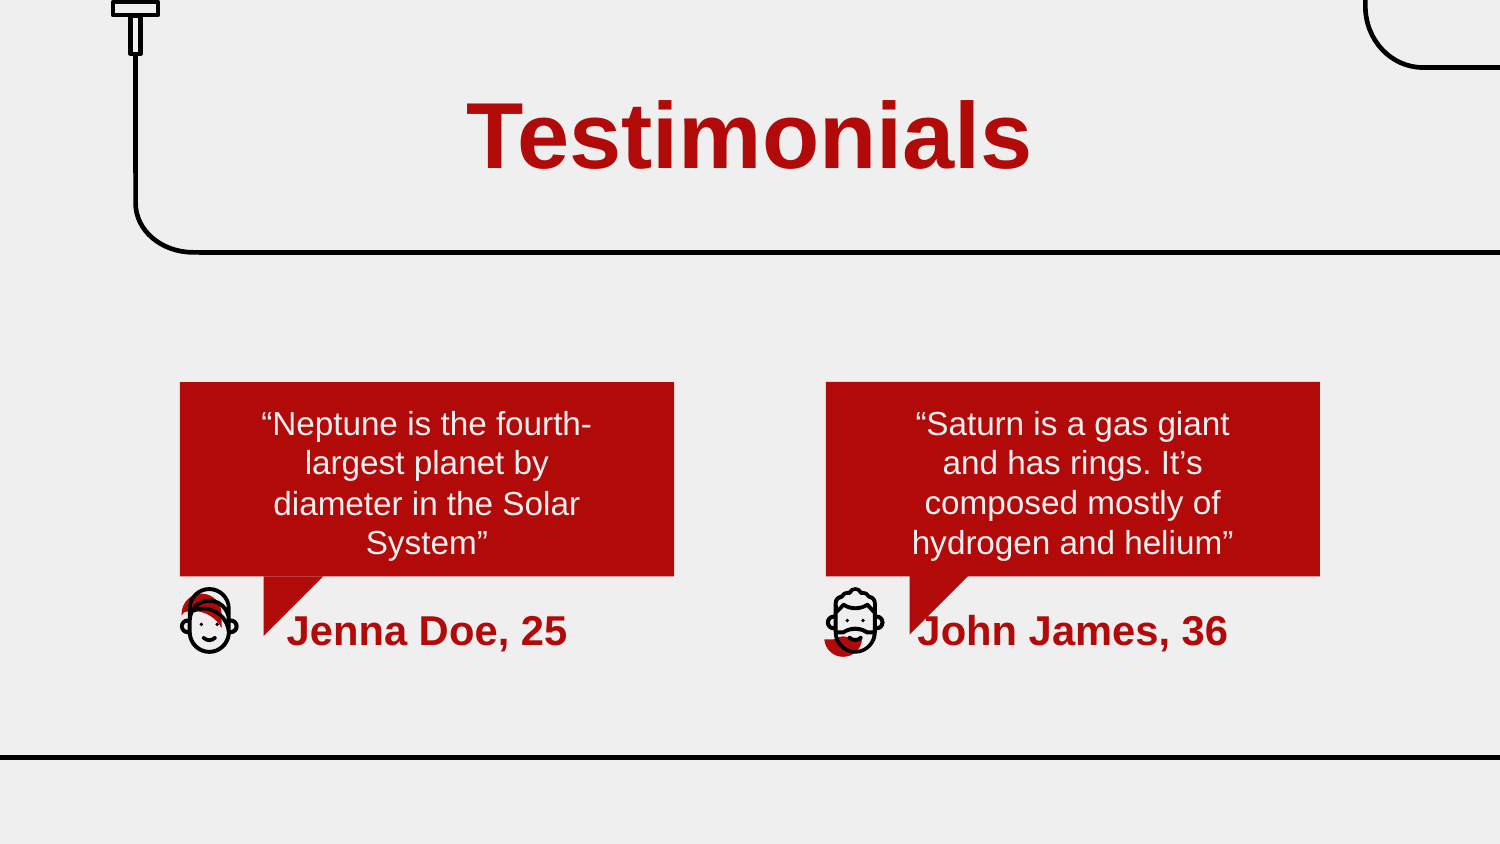

Testimonials
“Saturn is a gas giant and has rings. It’s composed mostly of
hydrogen and helium”
“Neptune is the fourth-largest planet by diameter in the Solar System”

John James, 36
# Jenna Doe, 25